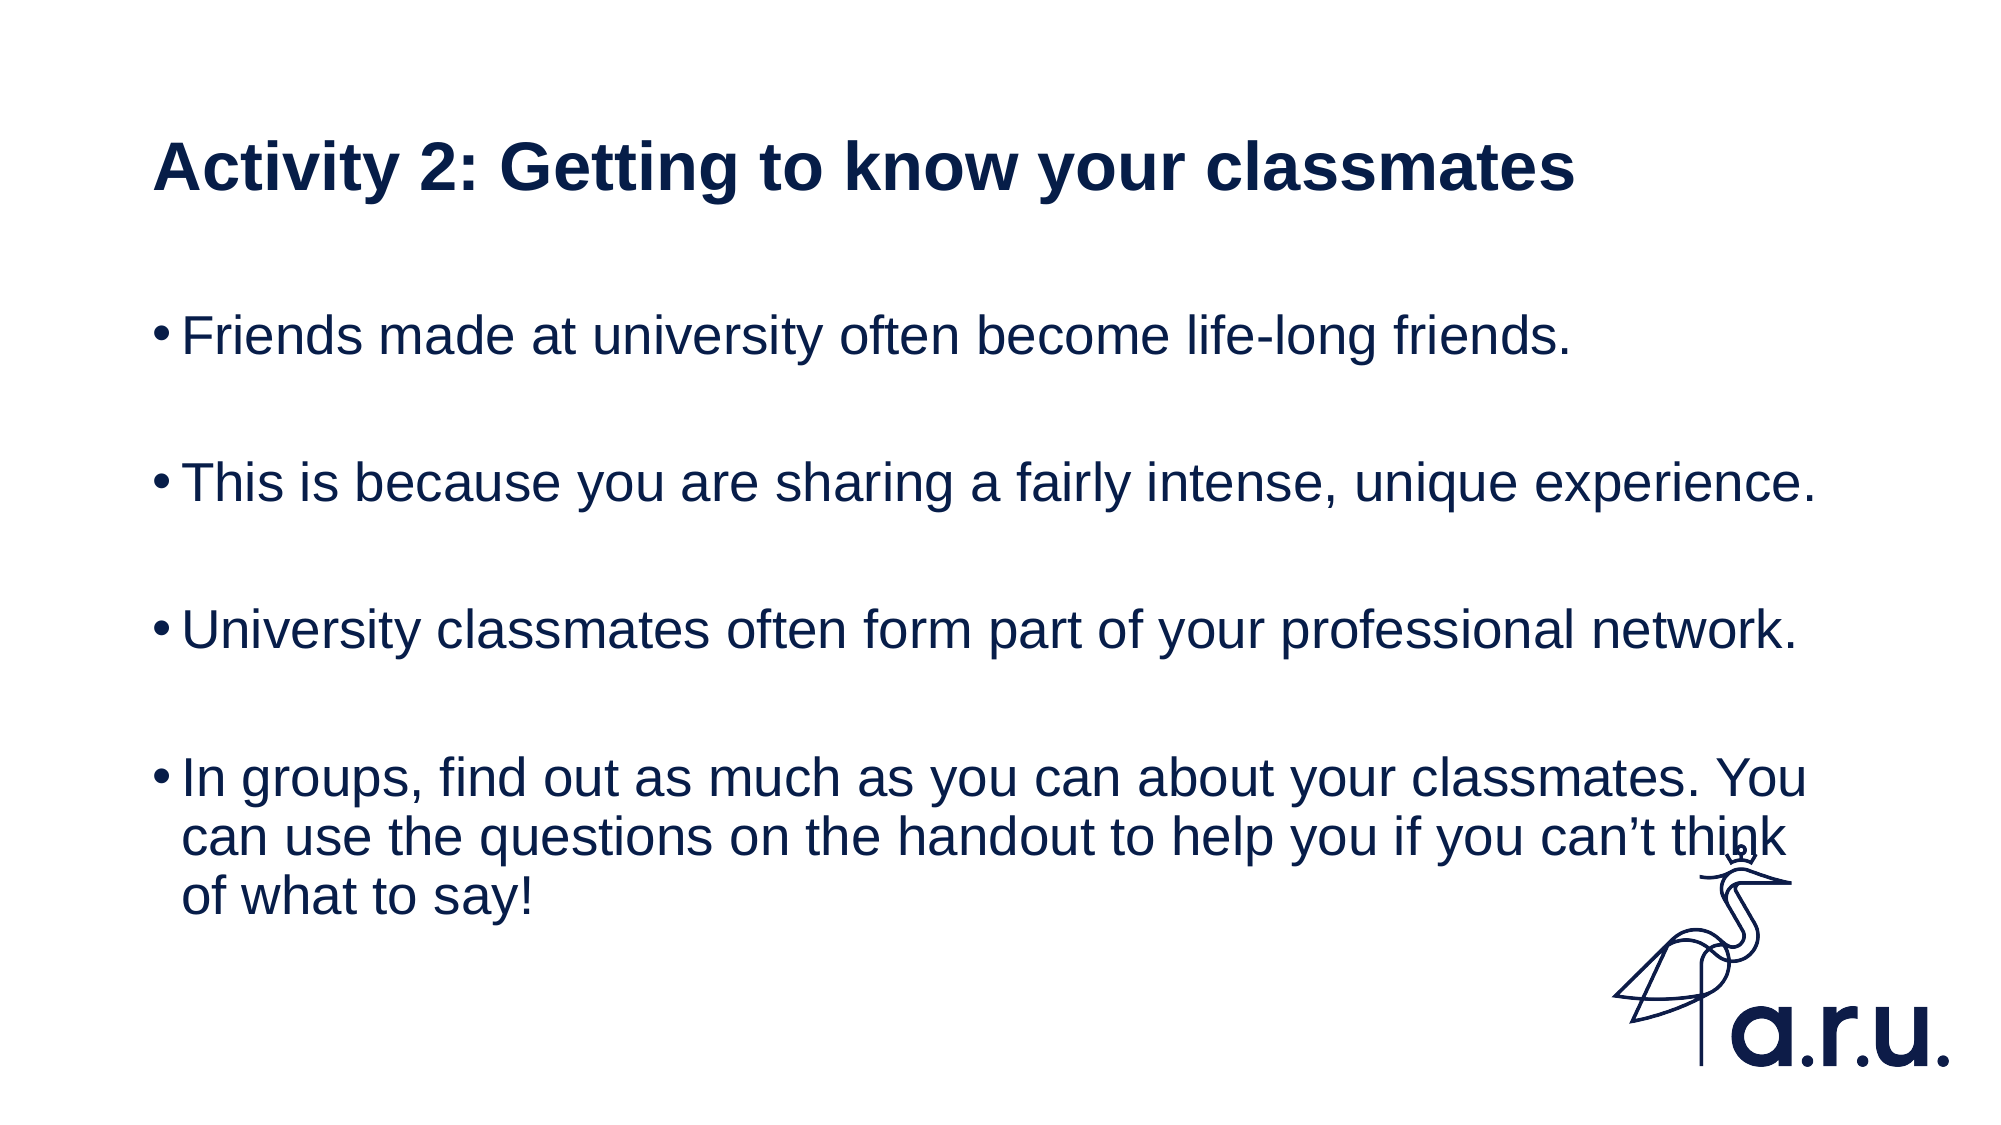

# Activity 2: Getting to know your classmates
Friends made at university often become life-long friends.

This is because you are sharing a fairly intense, unique experience.

University classmates often form part of your professional network.

In groups, find out as much as you can about your classmates. You can use the questions on the handout to help you if you can’t think of what to say!